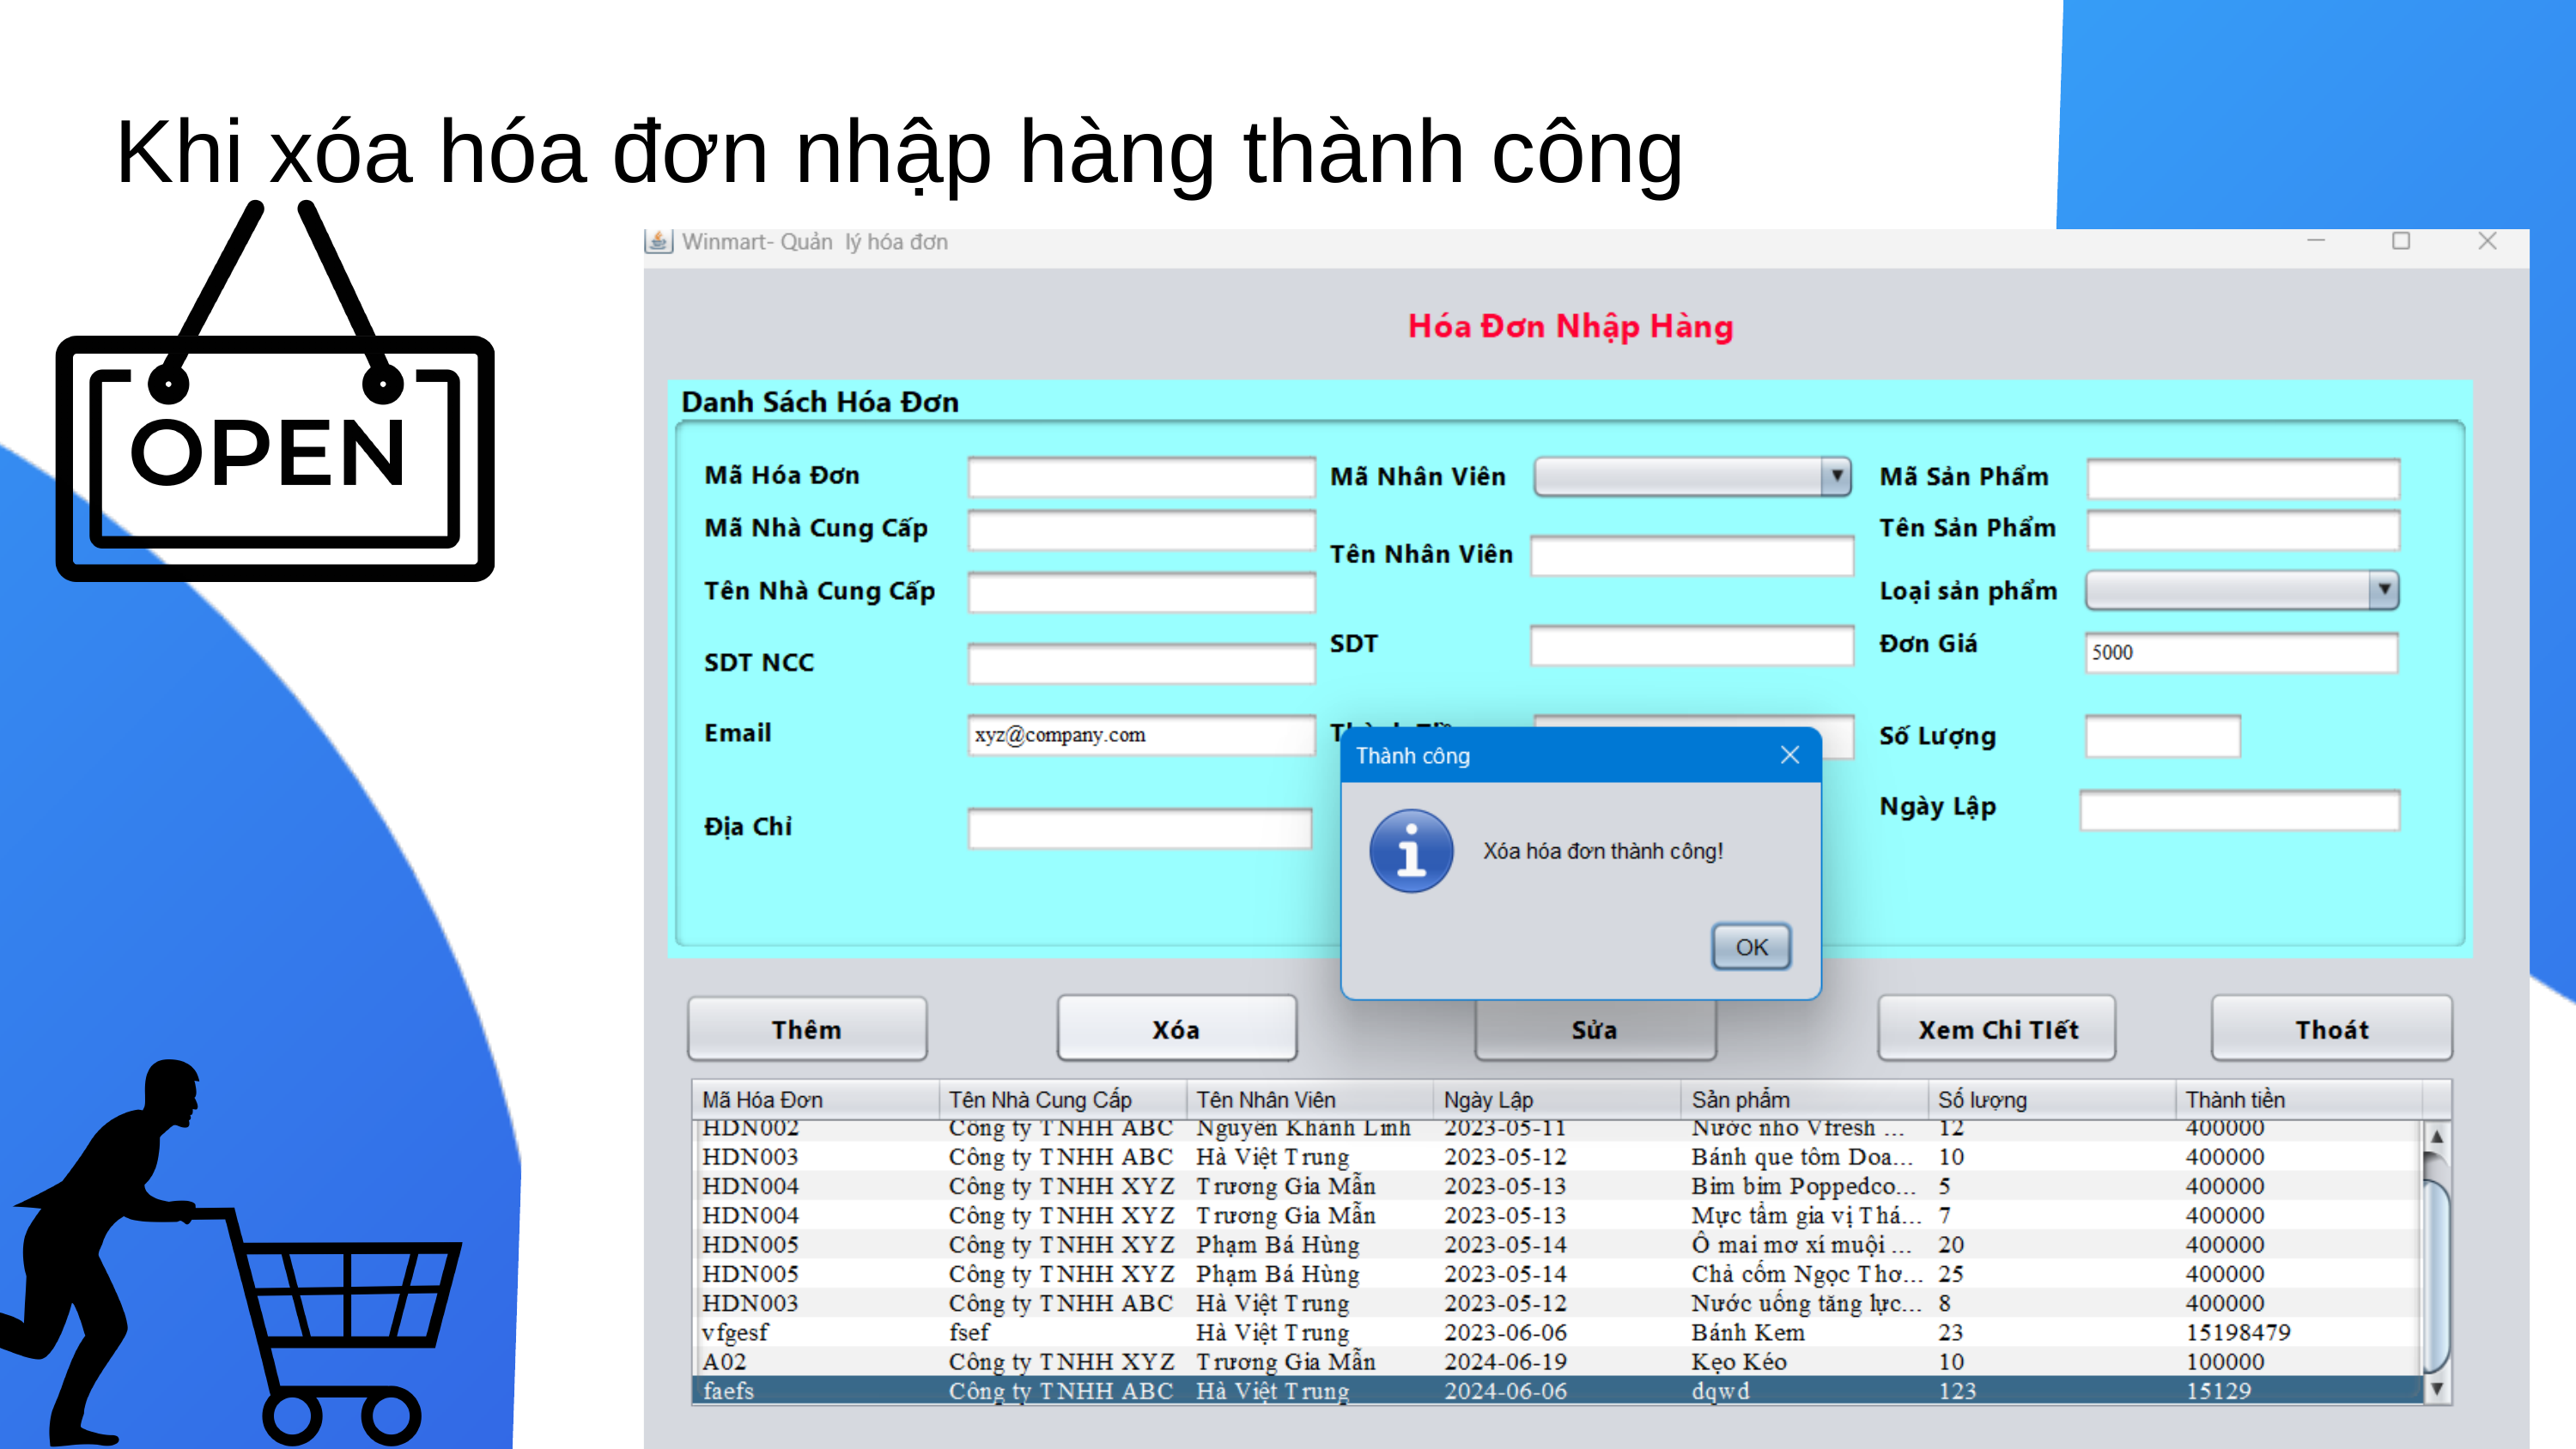

Khi xóa hóa đơn nhập hàng thành công